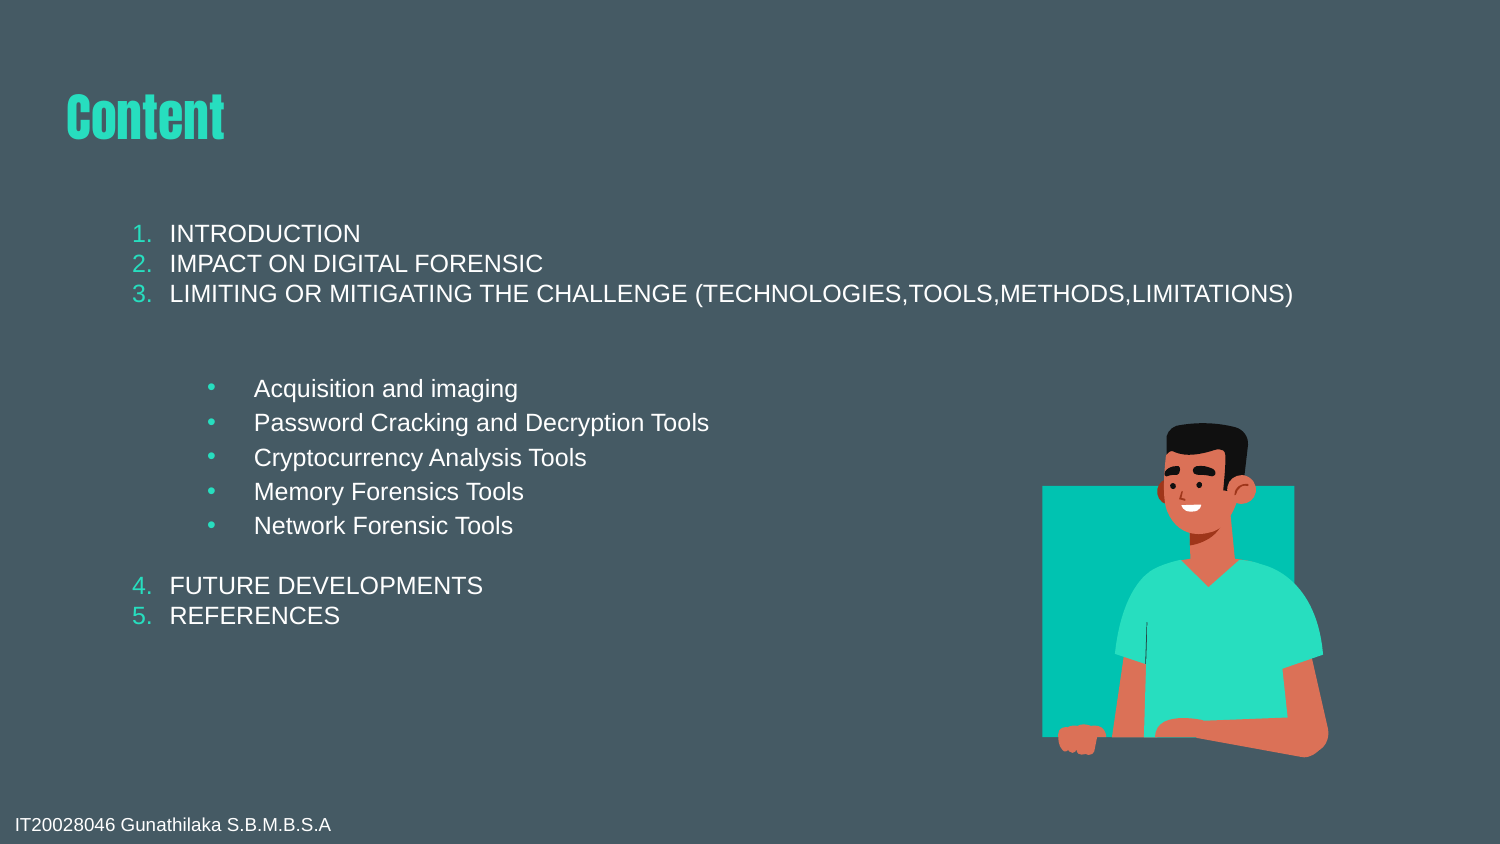

# Content
INTRODUCTION
IMPACT ON DIGITAL FORENSIC
LIMITING OR MITIGATING THE CHALLENGE (TECHNOLOGIES,TOOLS,METHODS,LIMITATIONS)

Acquisition and imaging
Password Cracking and Decryption Tools
Cryptocurrency Analysis Tools
Memory Forensics Tools
Network Forensic Tools

FUTURE DEVELOPMENTS
REFERENCES

IT20028046 Gunathilaka S.B.M.B.S.A